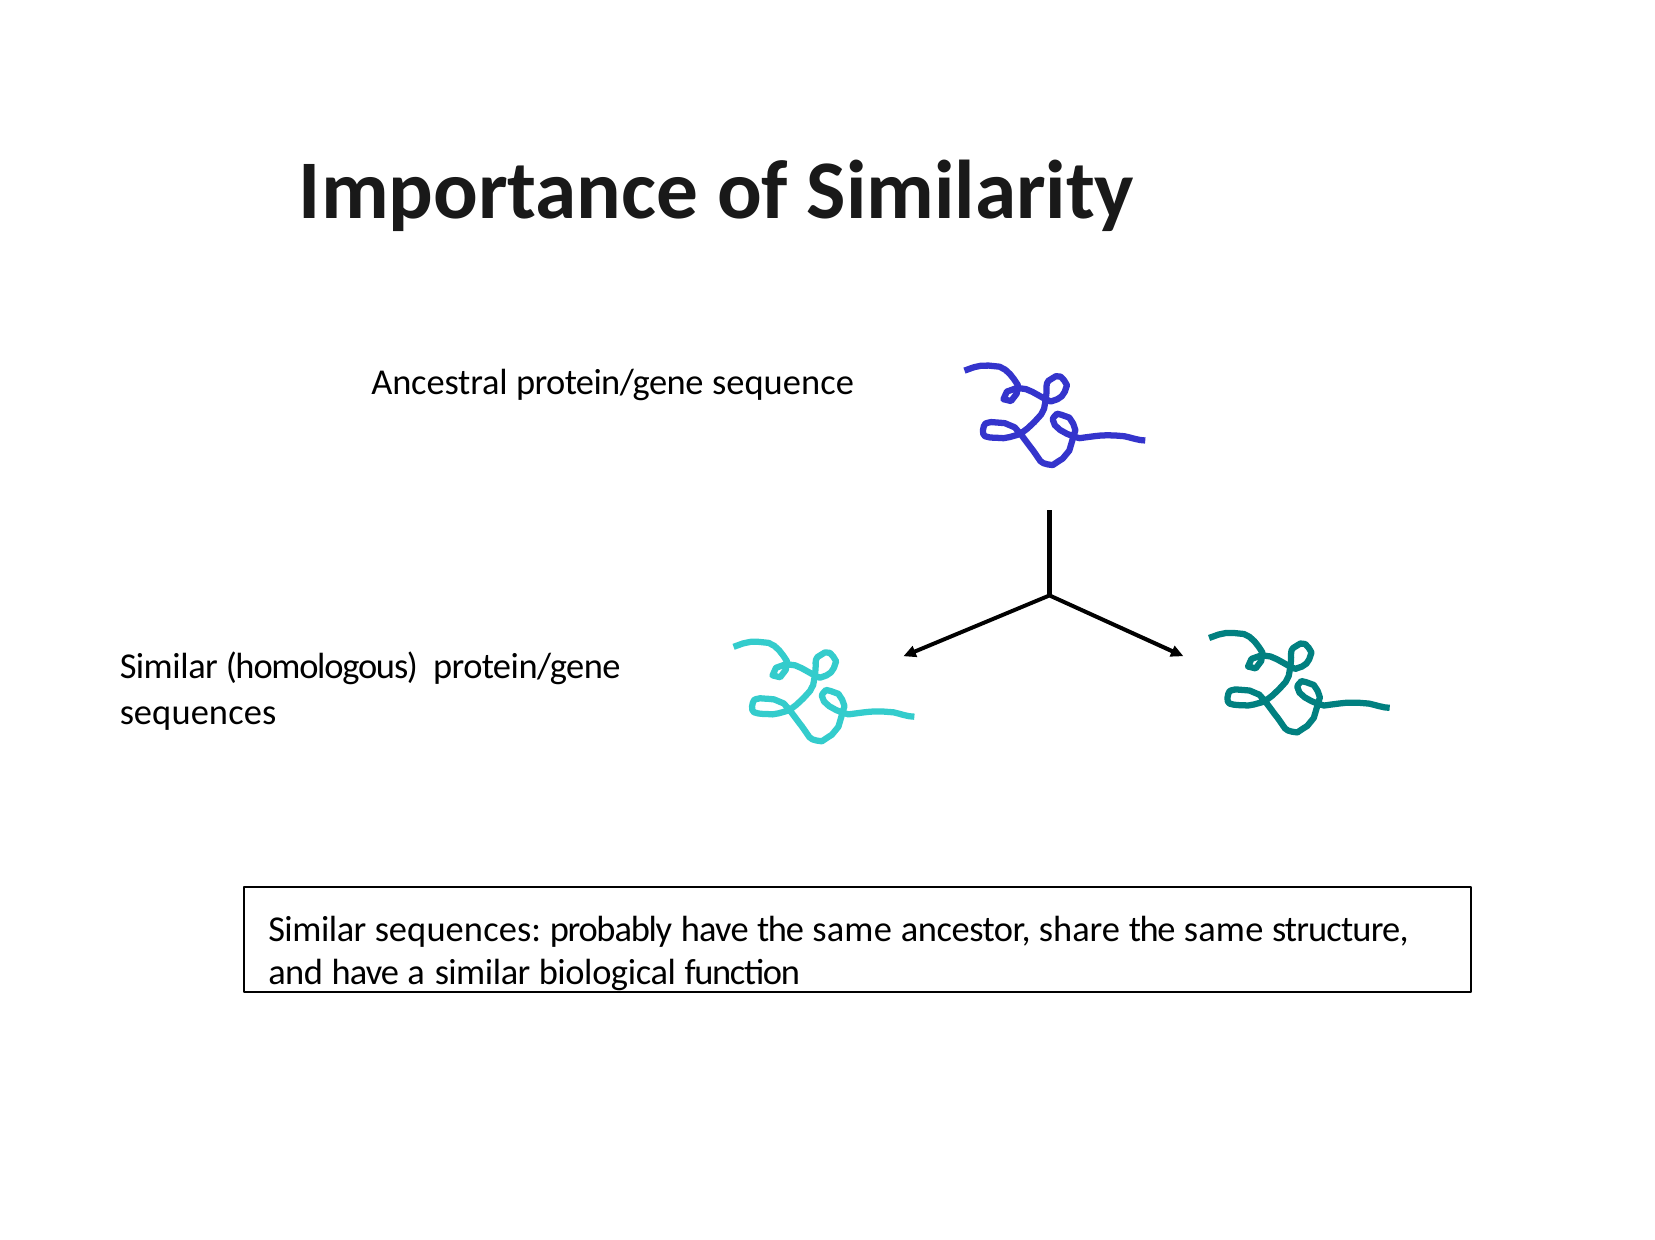

Importance of Similarity
Ancestral protein/gene sequence

Similar (homologous)  protein/gene
sequences
Similar sequences: probably have the same ancestor, share the same structure,  and have a similar biological function